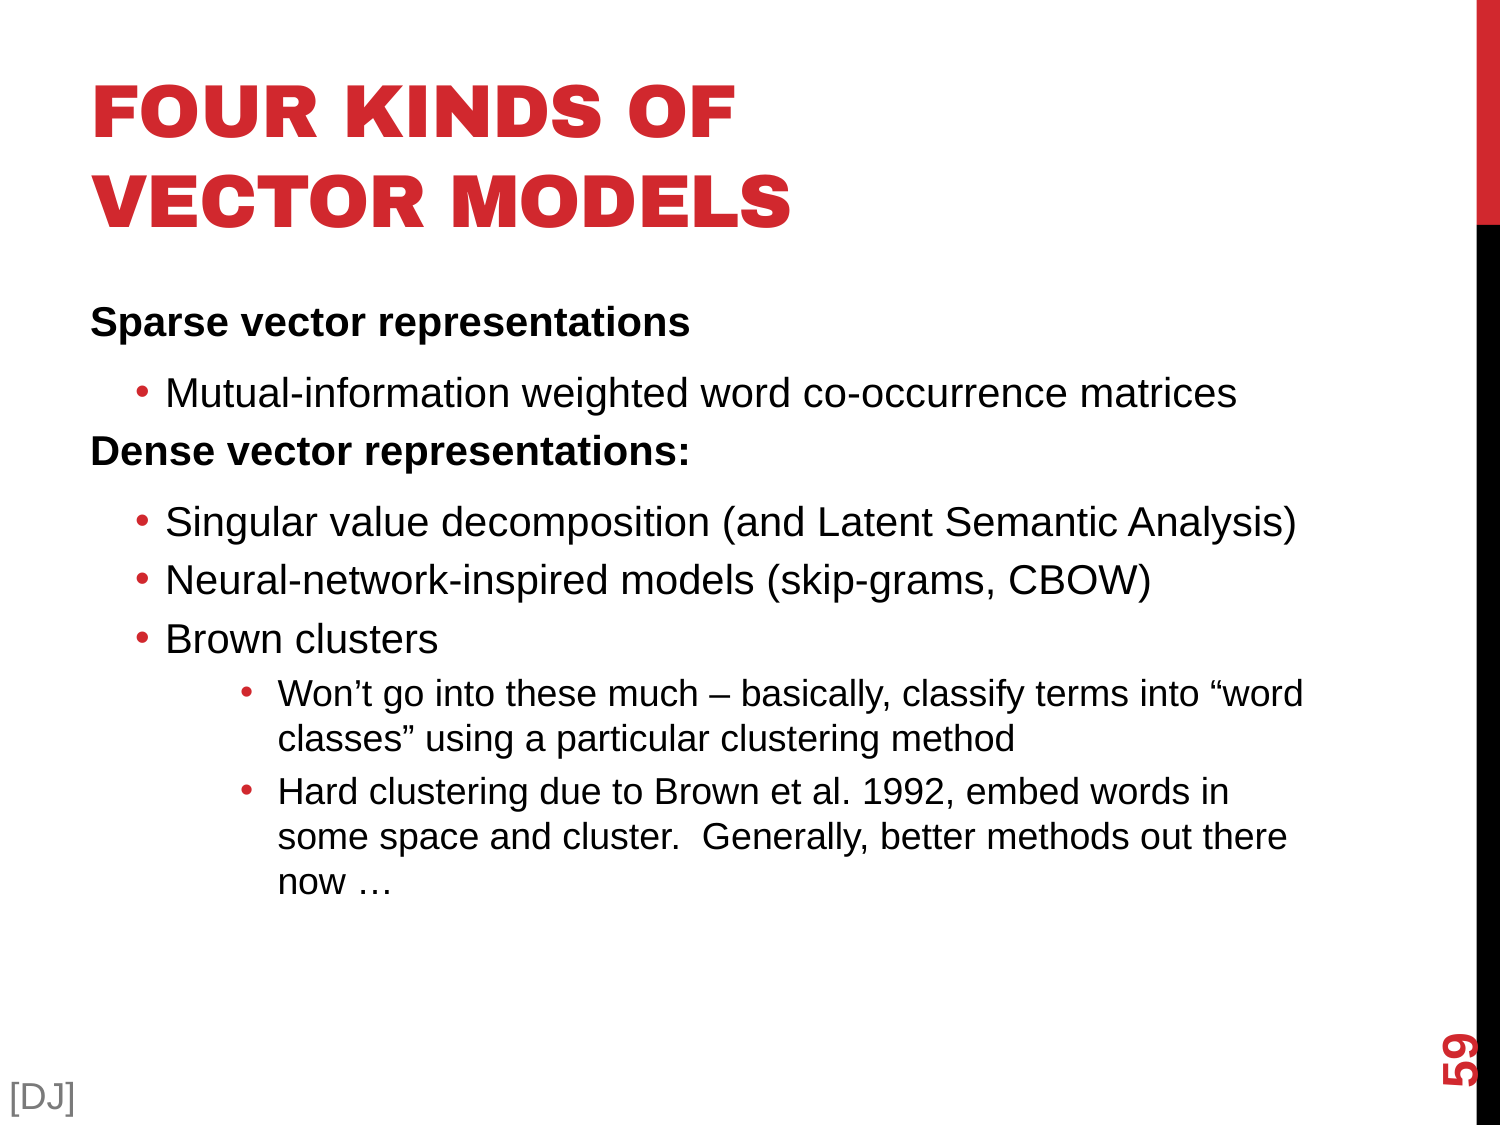

# Four kinds of vector models
Sparse vector representations
Mutual-information weighted word co-occurrence matrices
Dense vector representations:
Singular value decomposition (and Latent Semantic Analysis)
Neural-network-inspired models (skip-grams, CBOW)
Brown clusters
Won’t go into these much – basically, classify terms into “word classes” using a particular clustering method
Hard clustering due to Brown et al. 1992, embed words in some space and cluster.  Generally, better methods out there now …

59
[DJ]